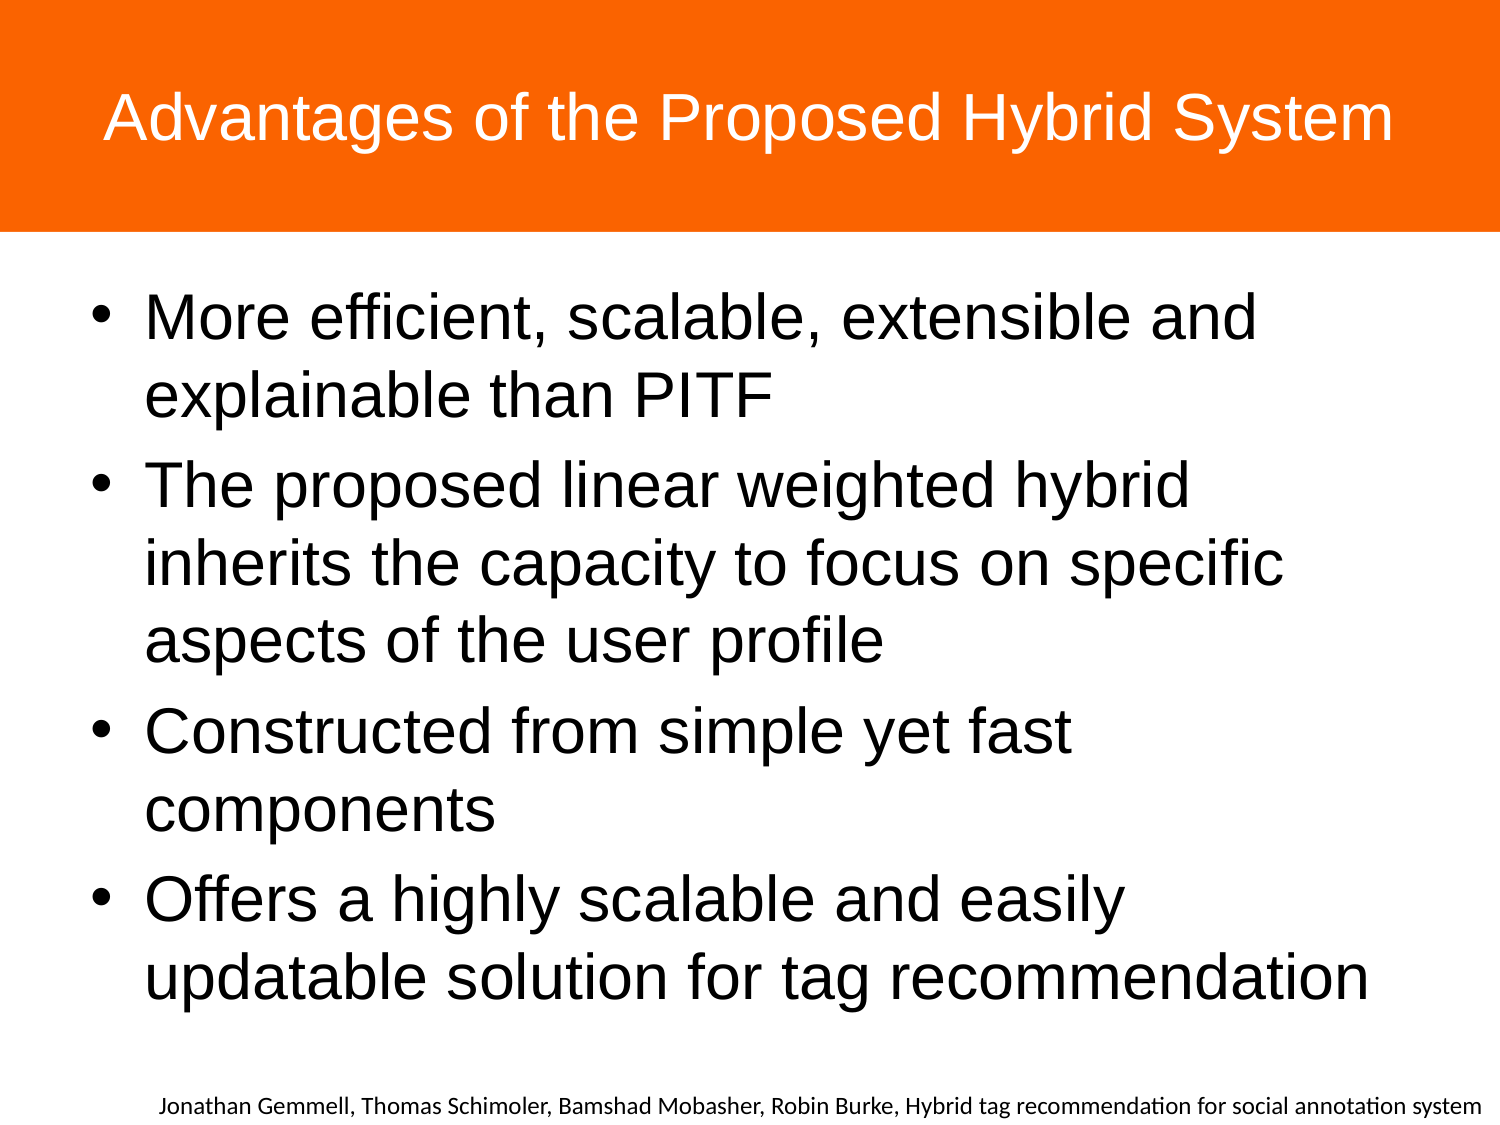

# Advantages of the Proposed Hybrid System
More efficient, scalable, extensible and explainable than PITF
The proposed linear weighted hybrid inherits the capacity to focus on specific aspects of the user profile
Constructed from simple yet fast components
Offers a highly scalable and easily updatable solution for tag recommendation

Jonathan Gemmell, Thomas Schimoler, Bamshad Mobasher, Robin Burke, Hybrid tag recommendation for social annotation system